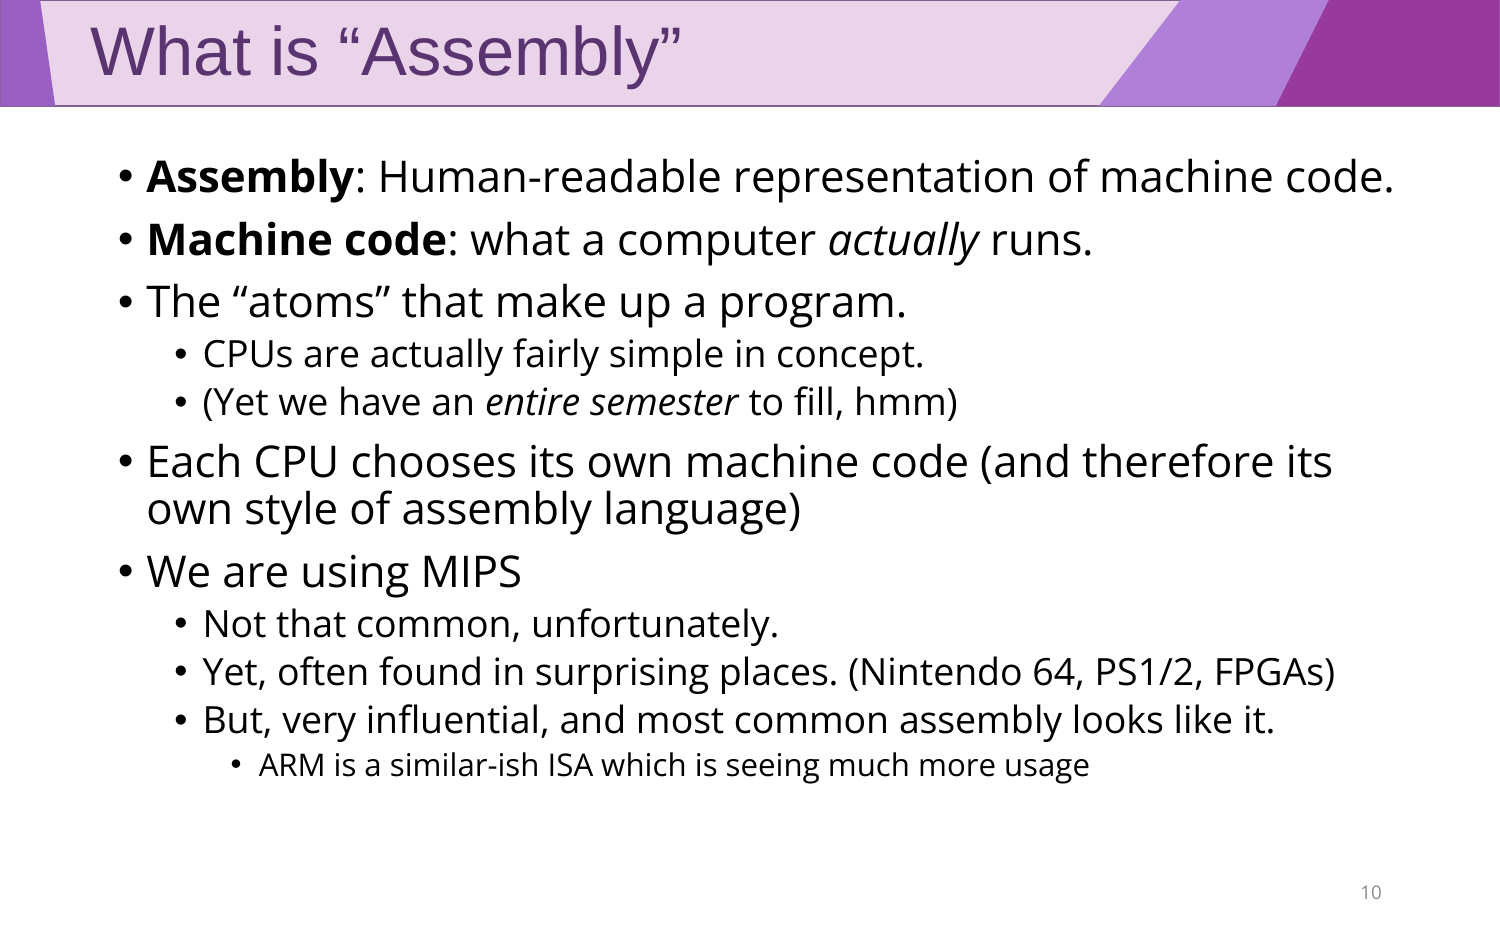

# What is “Assembly”
Assembly: Human-readable representation of machine code.
Machine code: what a computer actually runs.
The “atoms” that make up a program.
CPUs are actually fairly simple in concept.
(Yet we have an entire semester to fill, hmm)
Each CPU chooses its own machine code (and therefore its own style of assembly language)
We are using MIPS
Not that common, unfortunately.
Yet, often found in surprising places. (Nintendo 64, PS1/2, FPGAs)
But, very influential, and most common assembly looks like it.
ARM is a similar-ish ISA which is seeing much more usage

10